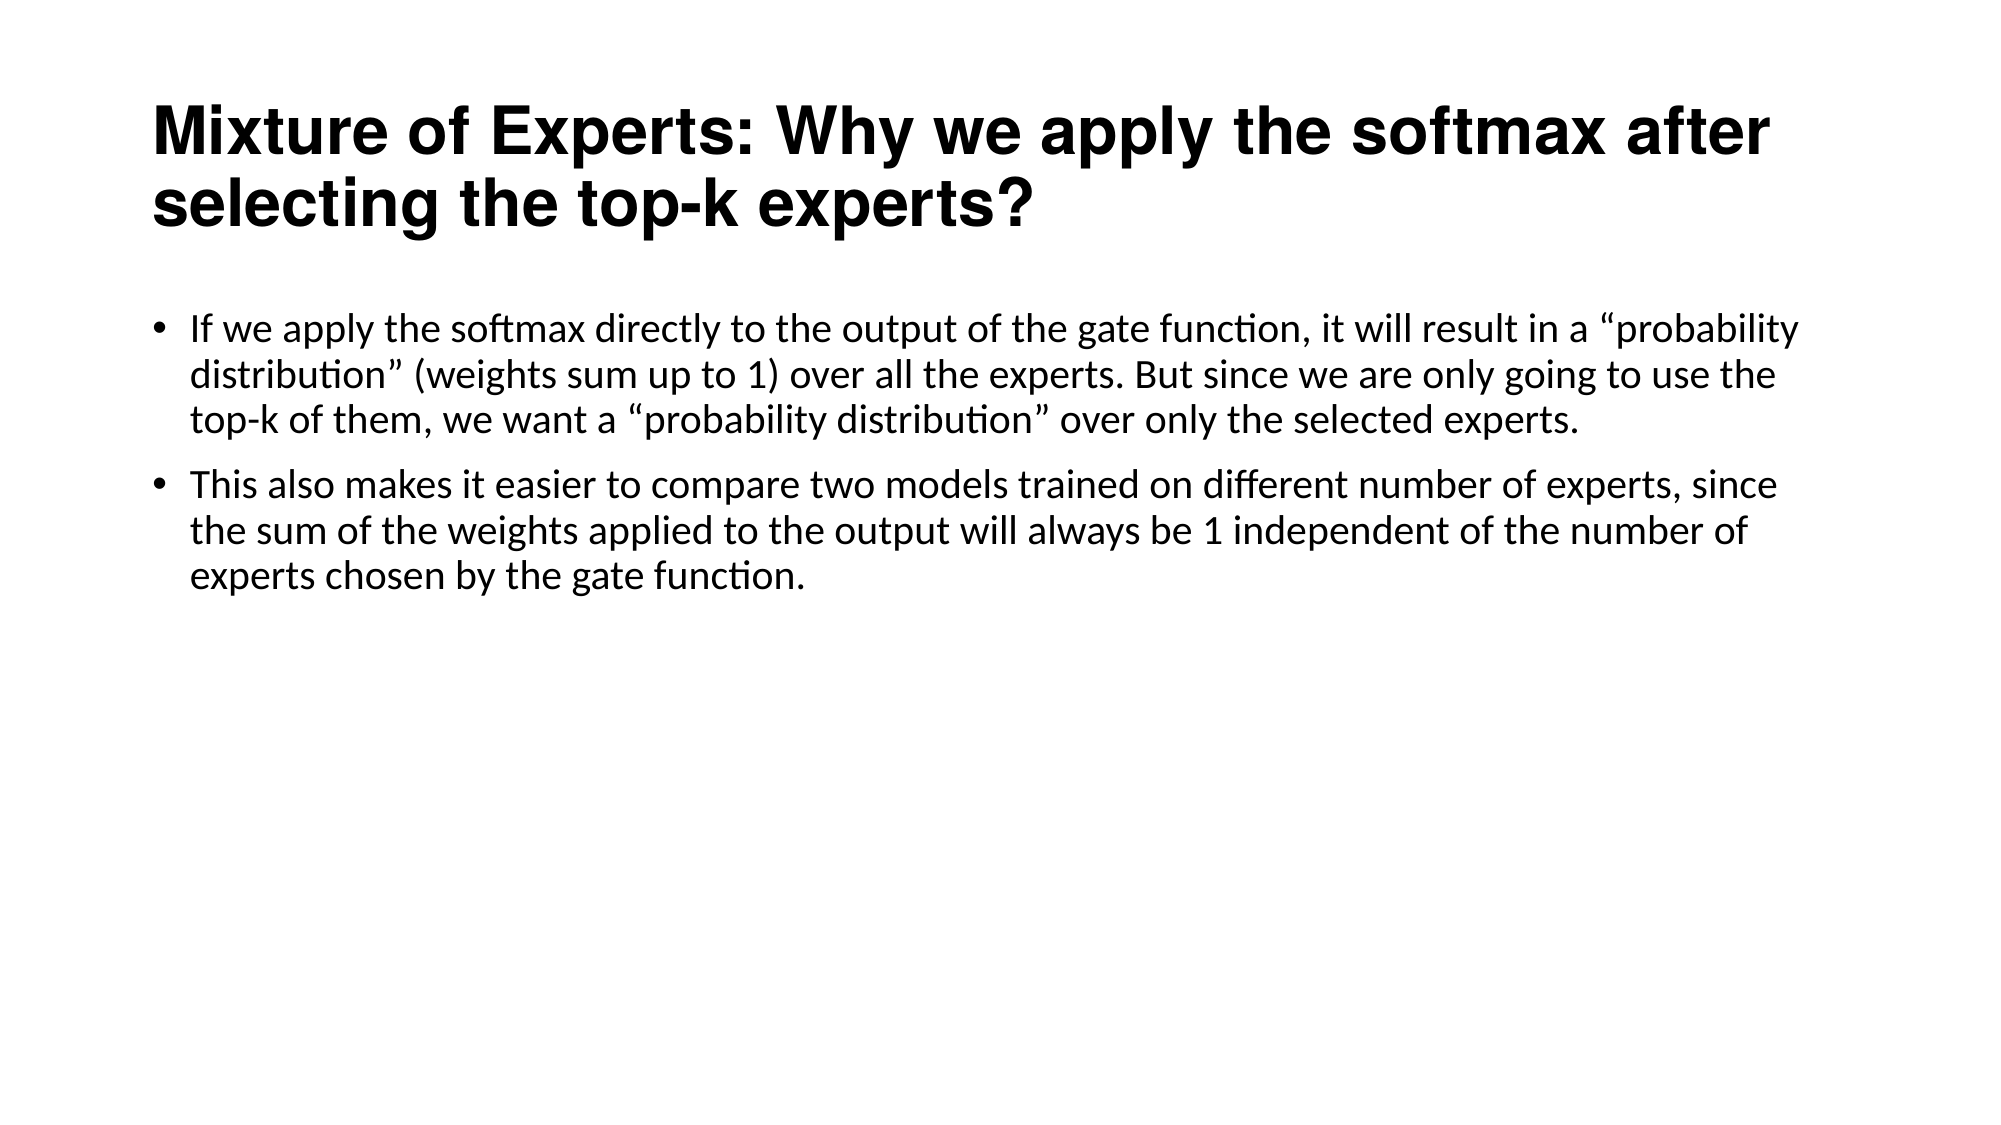

# Mixture of Experts: Why we apply the softmax after selecting the top-k experts?
If we apply the softmax directly to the output of the gate function, it will result in a “probability distribution” (weights sum up to 1) over all the experts. But since we are only going to use the top-k of them, we want a “probability distribution” over only the selected experts.
This also makes it easier to compare two models trained on different number of experts, since the sum of the weights applied to the output will always be 1 independent of the number of experts chosen by the gate function.